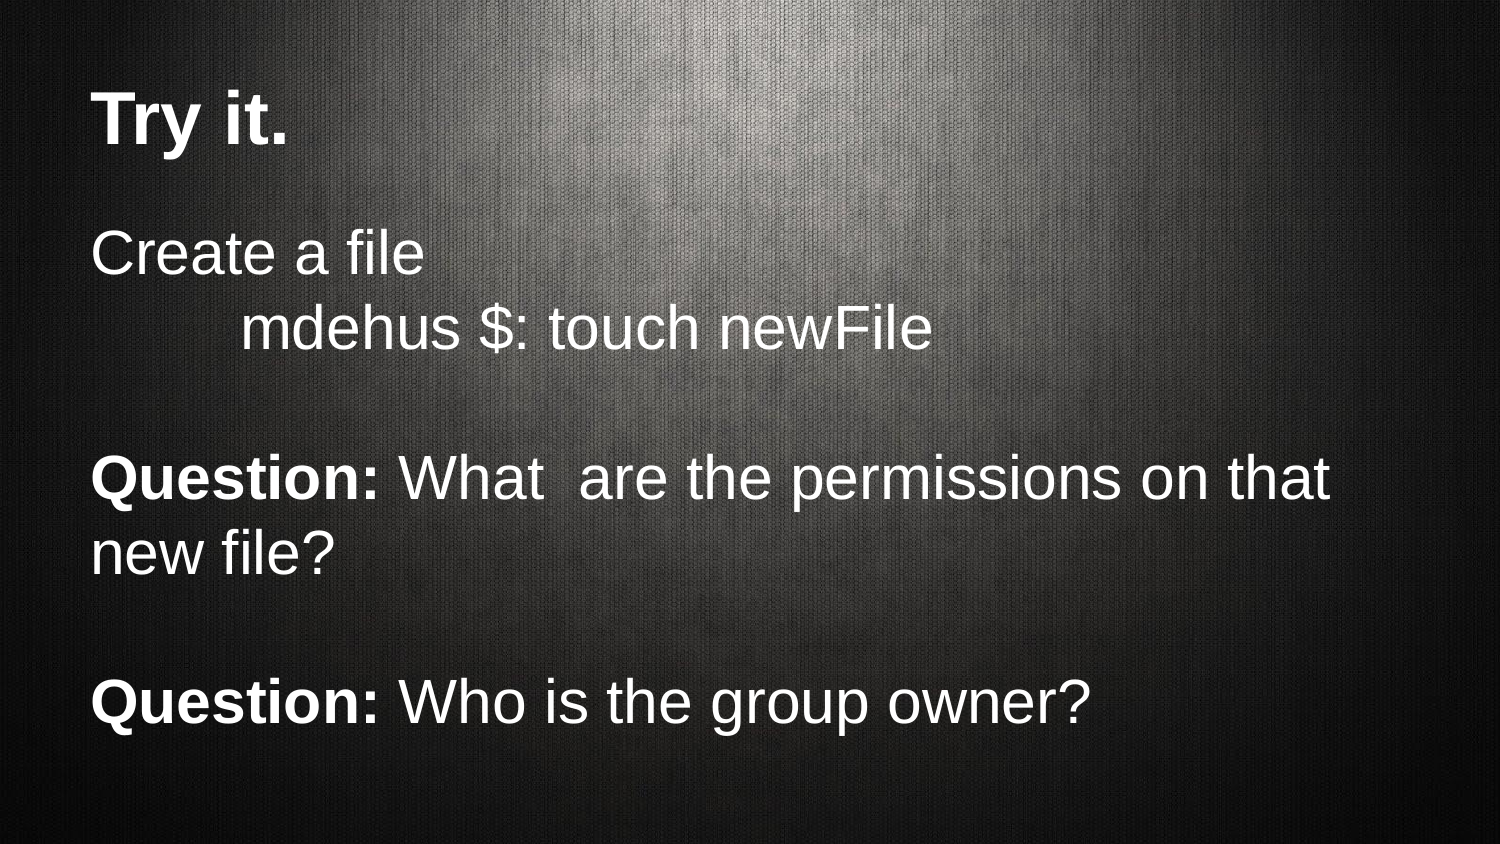

# Try it.
Create a file
	mdehus $: touch newFile

Question: What  are the permissions on that new file?

Question: Who is the group owner?